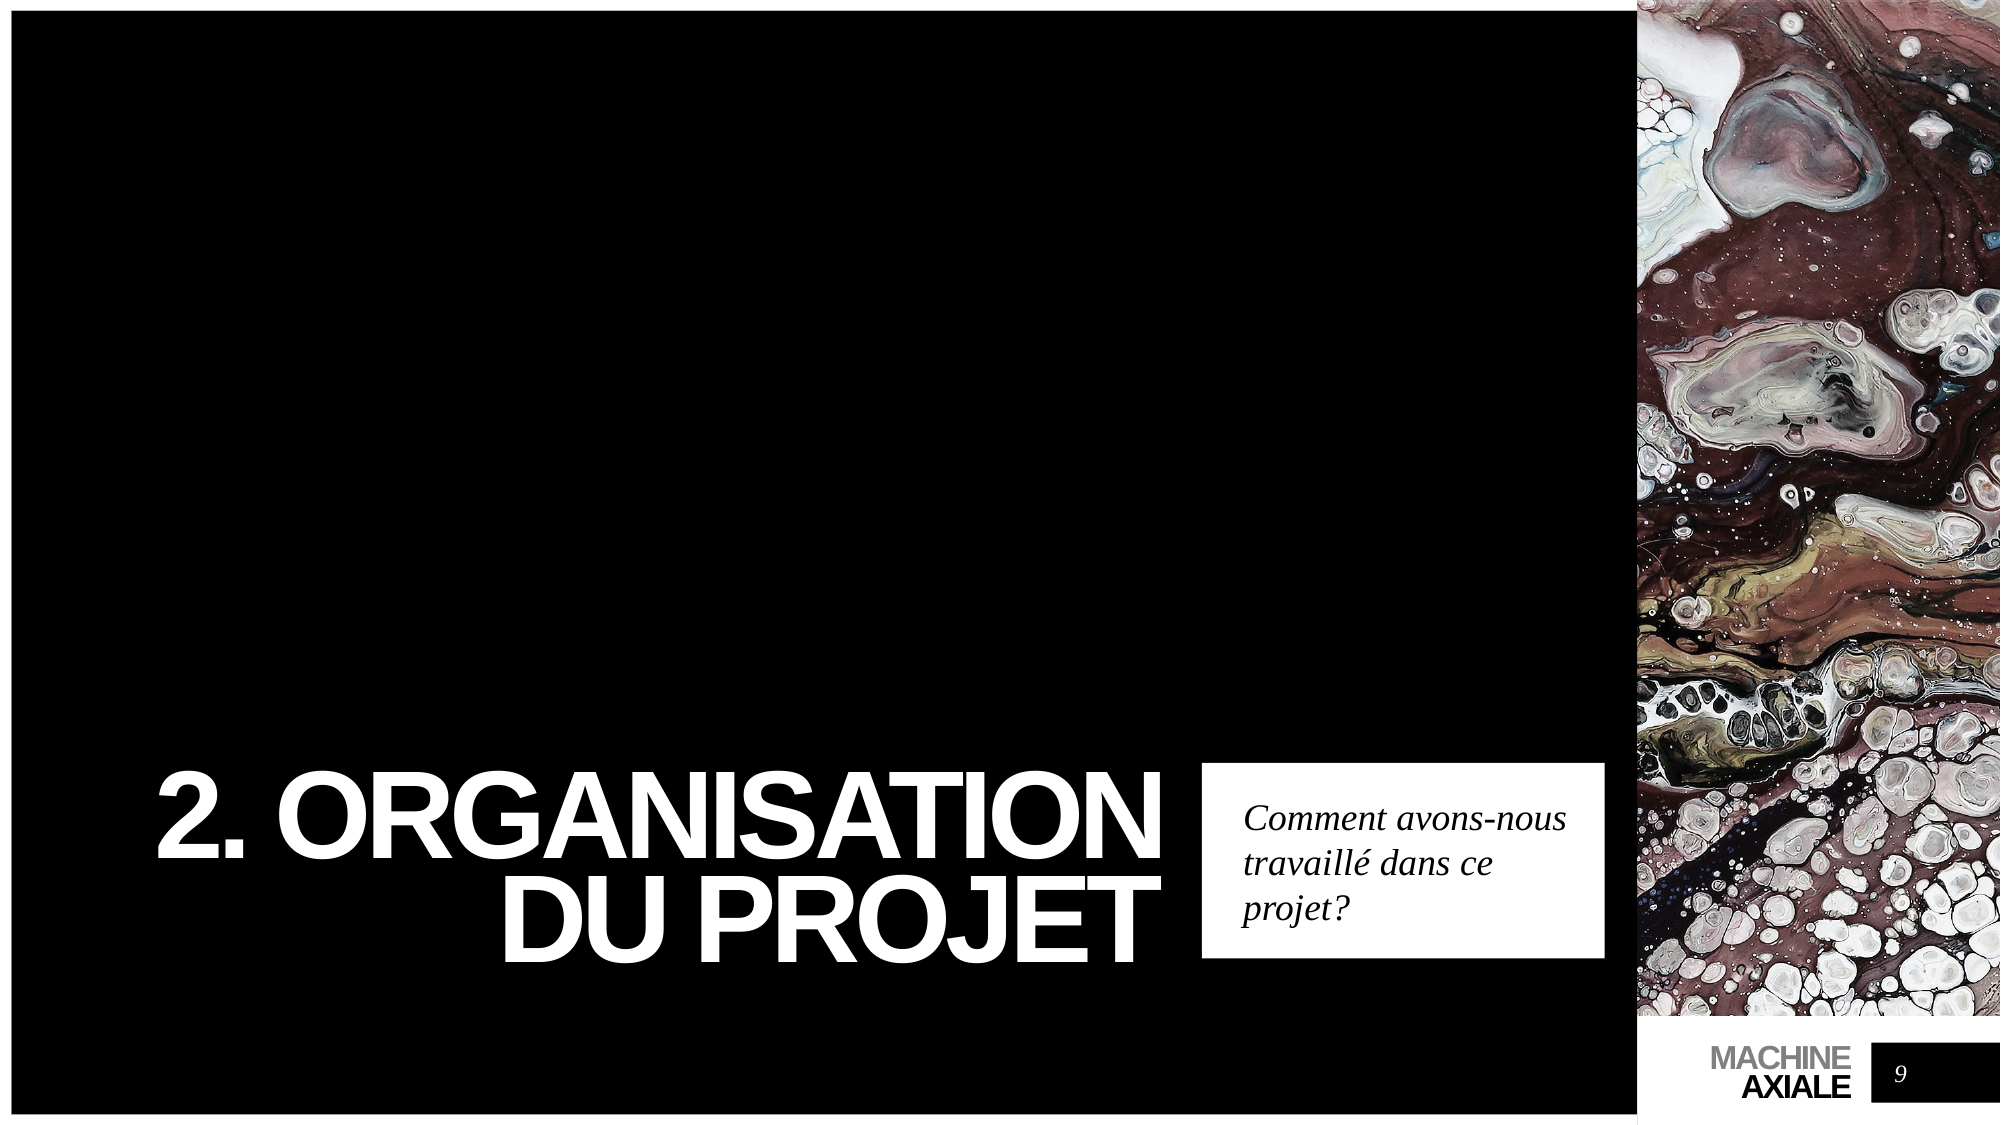

# 2. Organisation du projet
Comment avons-nous travaillé dans ce projet?
9